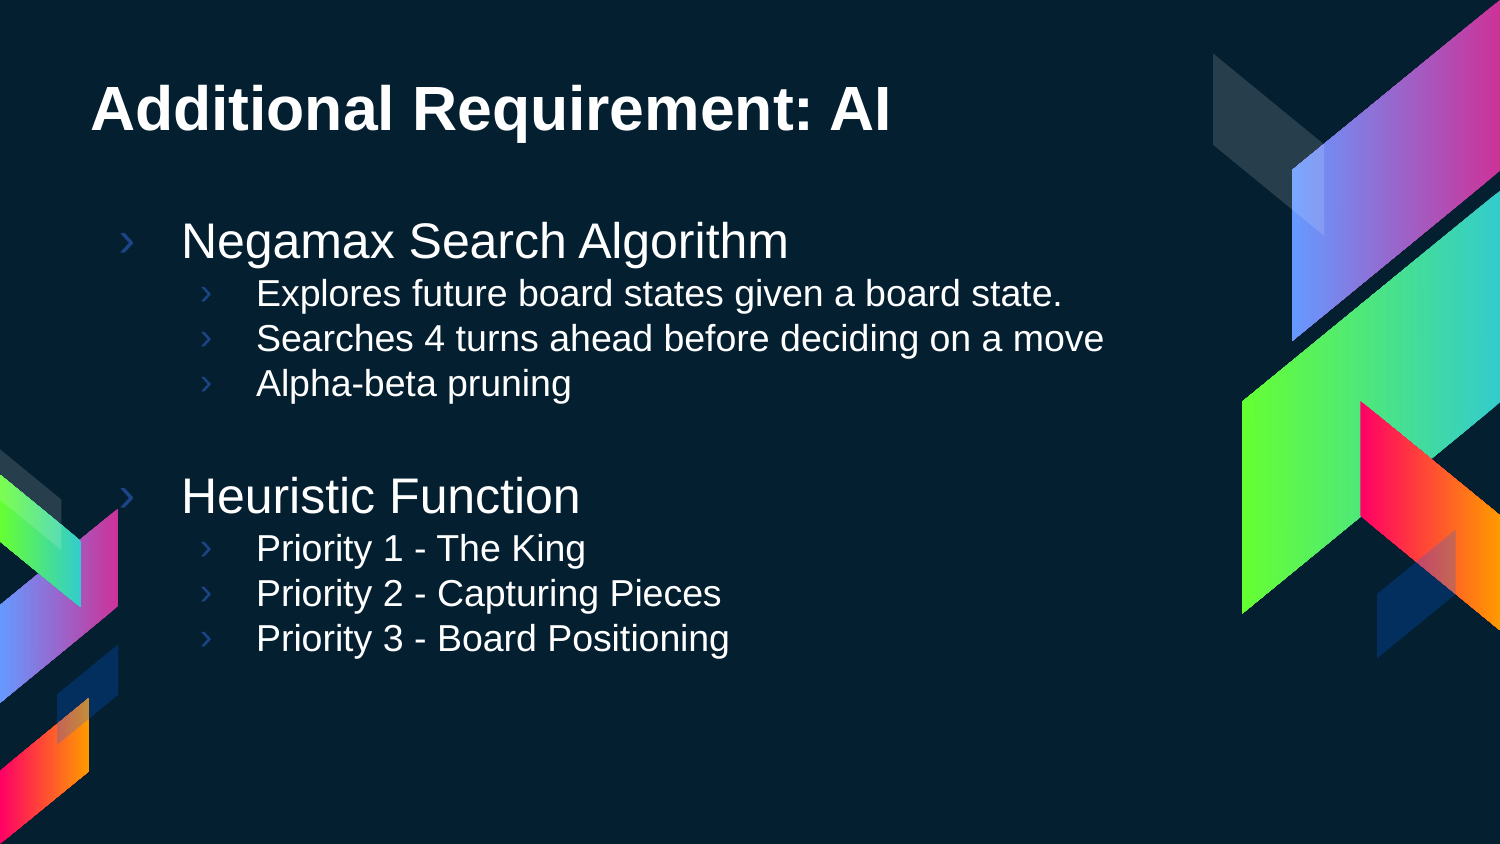

# Additional Requirement: AI
Negamax Search Algorithm
Explores future board states given a board state.
Searches 4 turns ahead before deciding on a move
Alpha-beta pruning

Heuristic Function
Priority 1 - The King
Priority 2 - Capturing Pieces
Priority 3 - Board Positioning